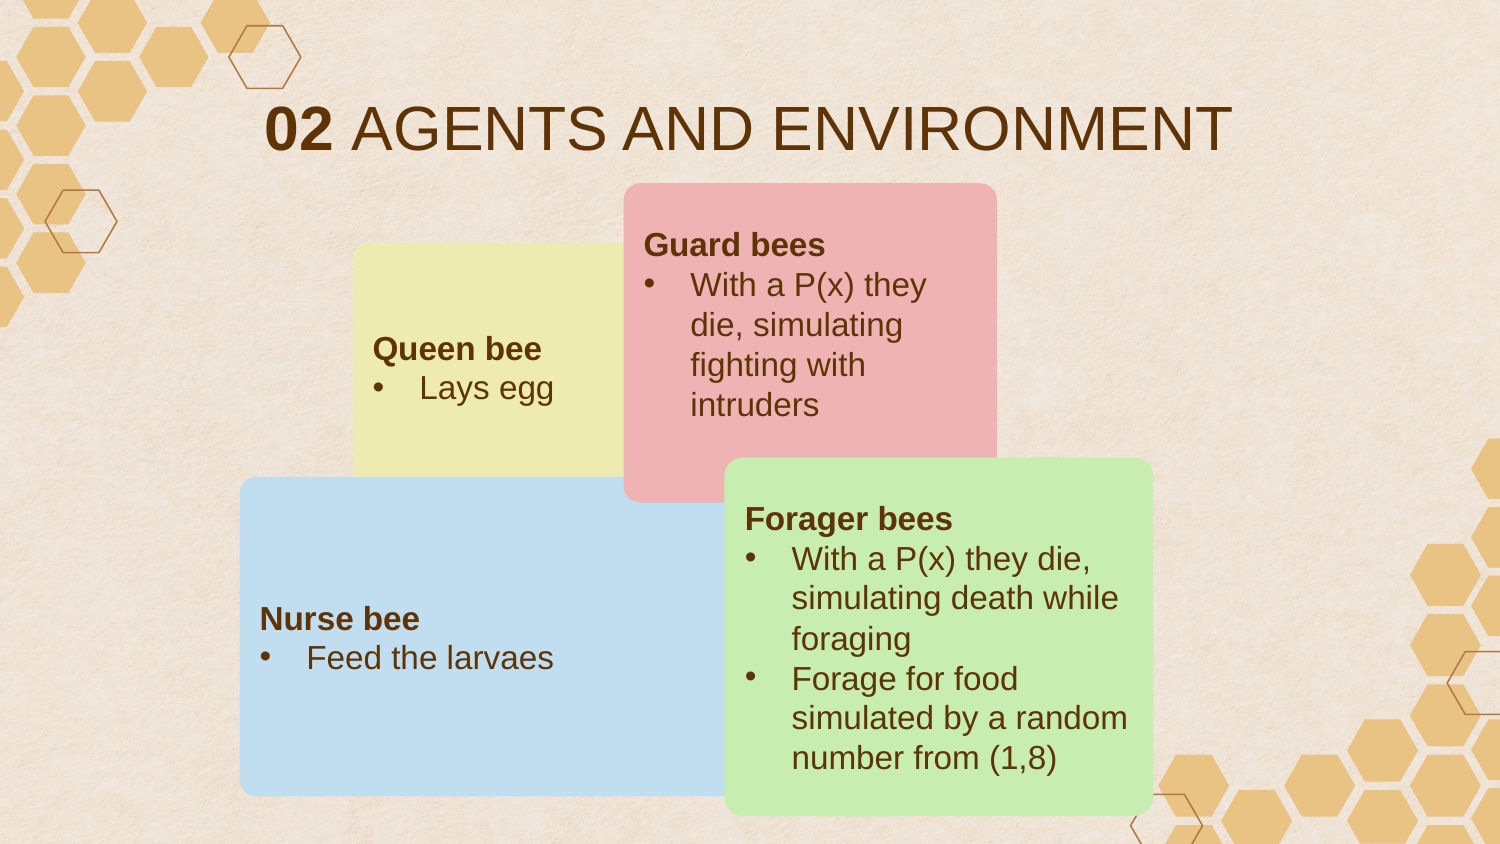

# 02 AGENTS AND ENVIRONMENT
Guard bees
With a P(x) they die, simulating fighting with intruders

Queen bee
Lays egg
Forager bees
With a P(x) they die, simulating death while foraging
Forage for food simulated by a random number from (1,8)
Nurse bee
Feed the larvaes